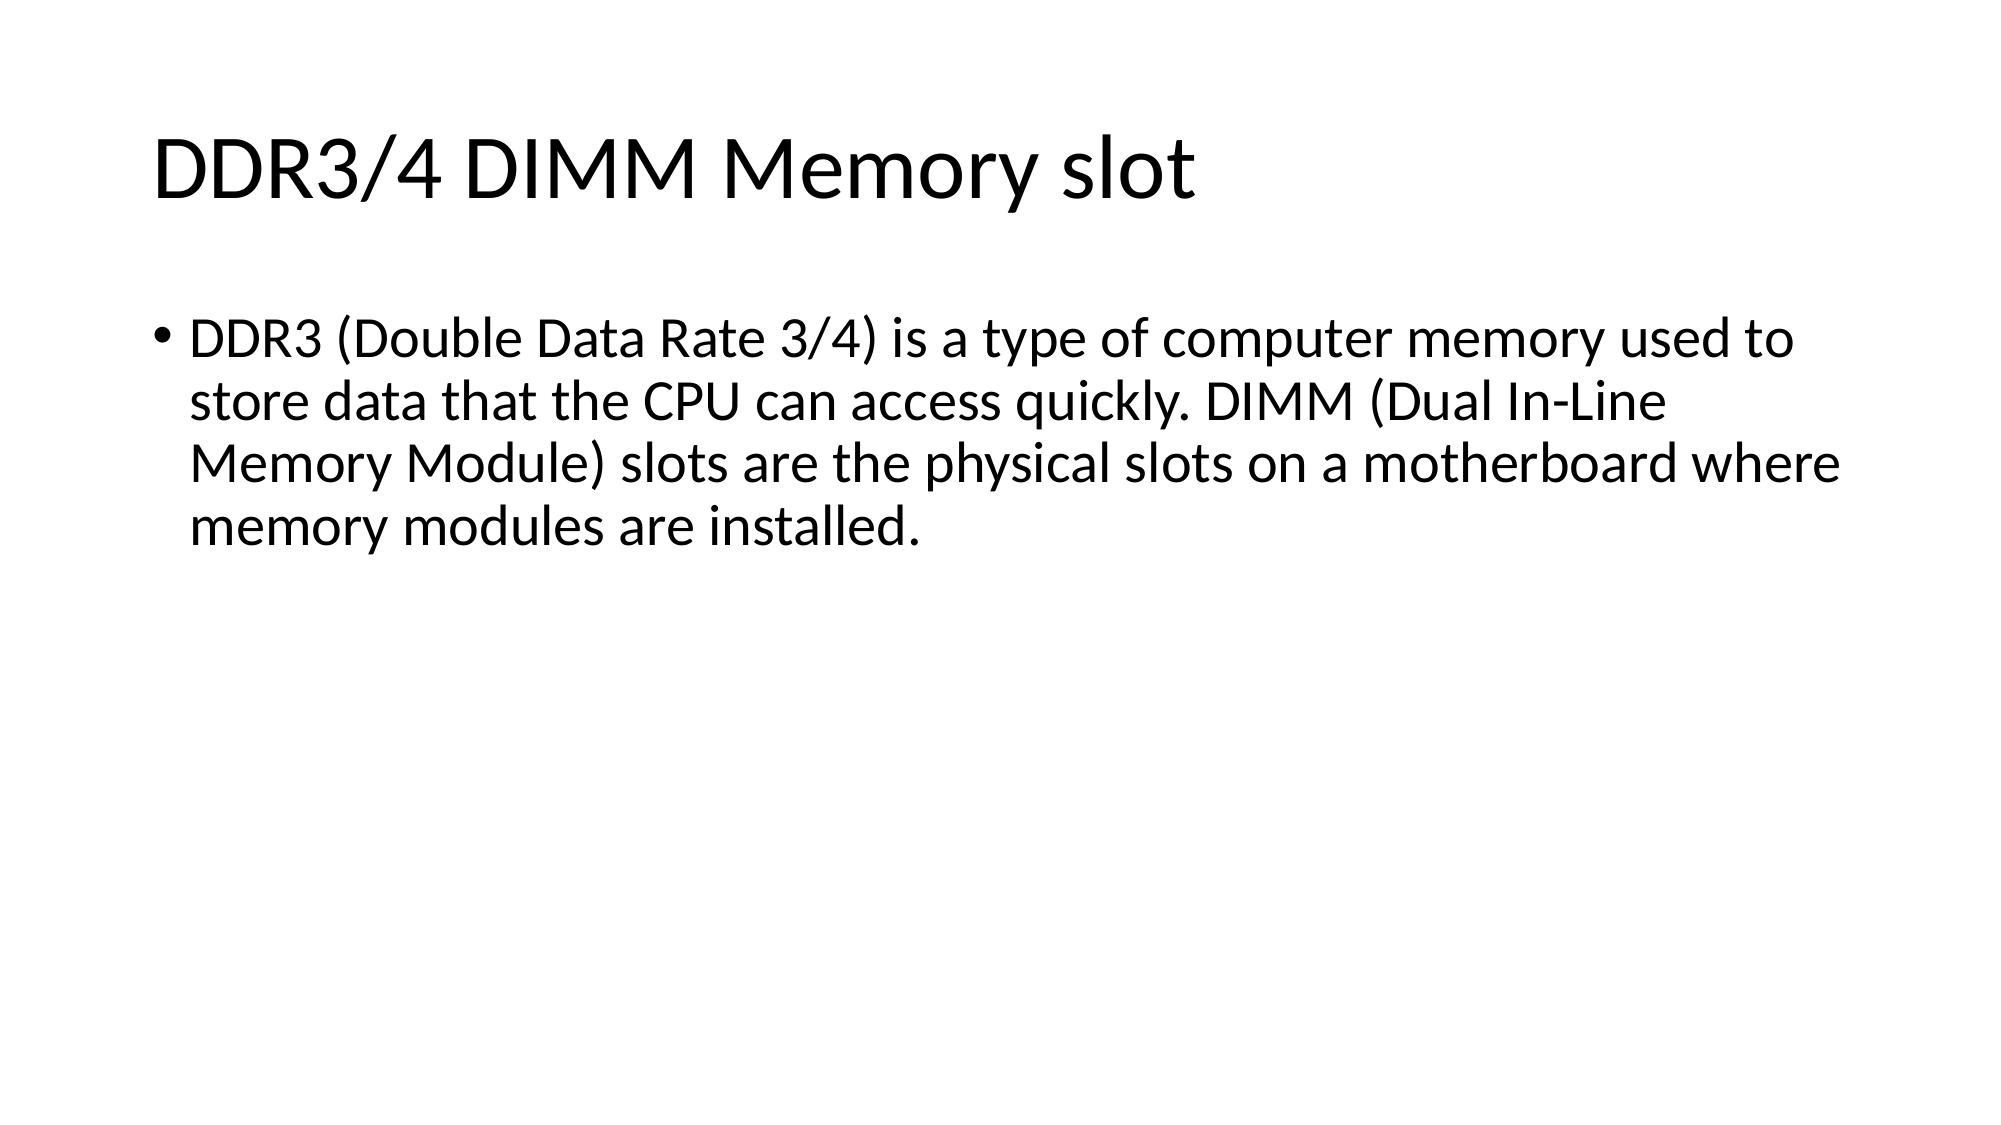

# DDR3/4 DIMM Memory slot
DDR3 (Double Data Rate 3/4) is a type of computer memory used to store data that the CPU can access quickly. DIMM (Dual In-Line Memory Module) slots are the physical slots on a motherboard where memory modules are installed.